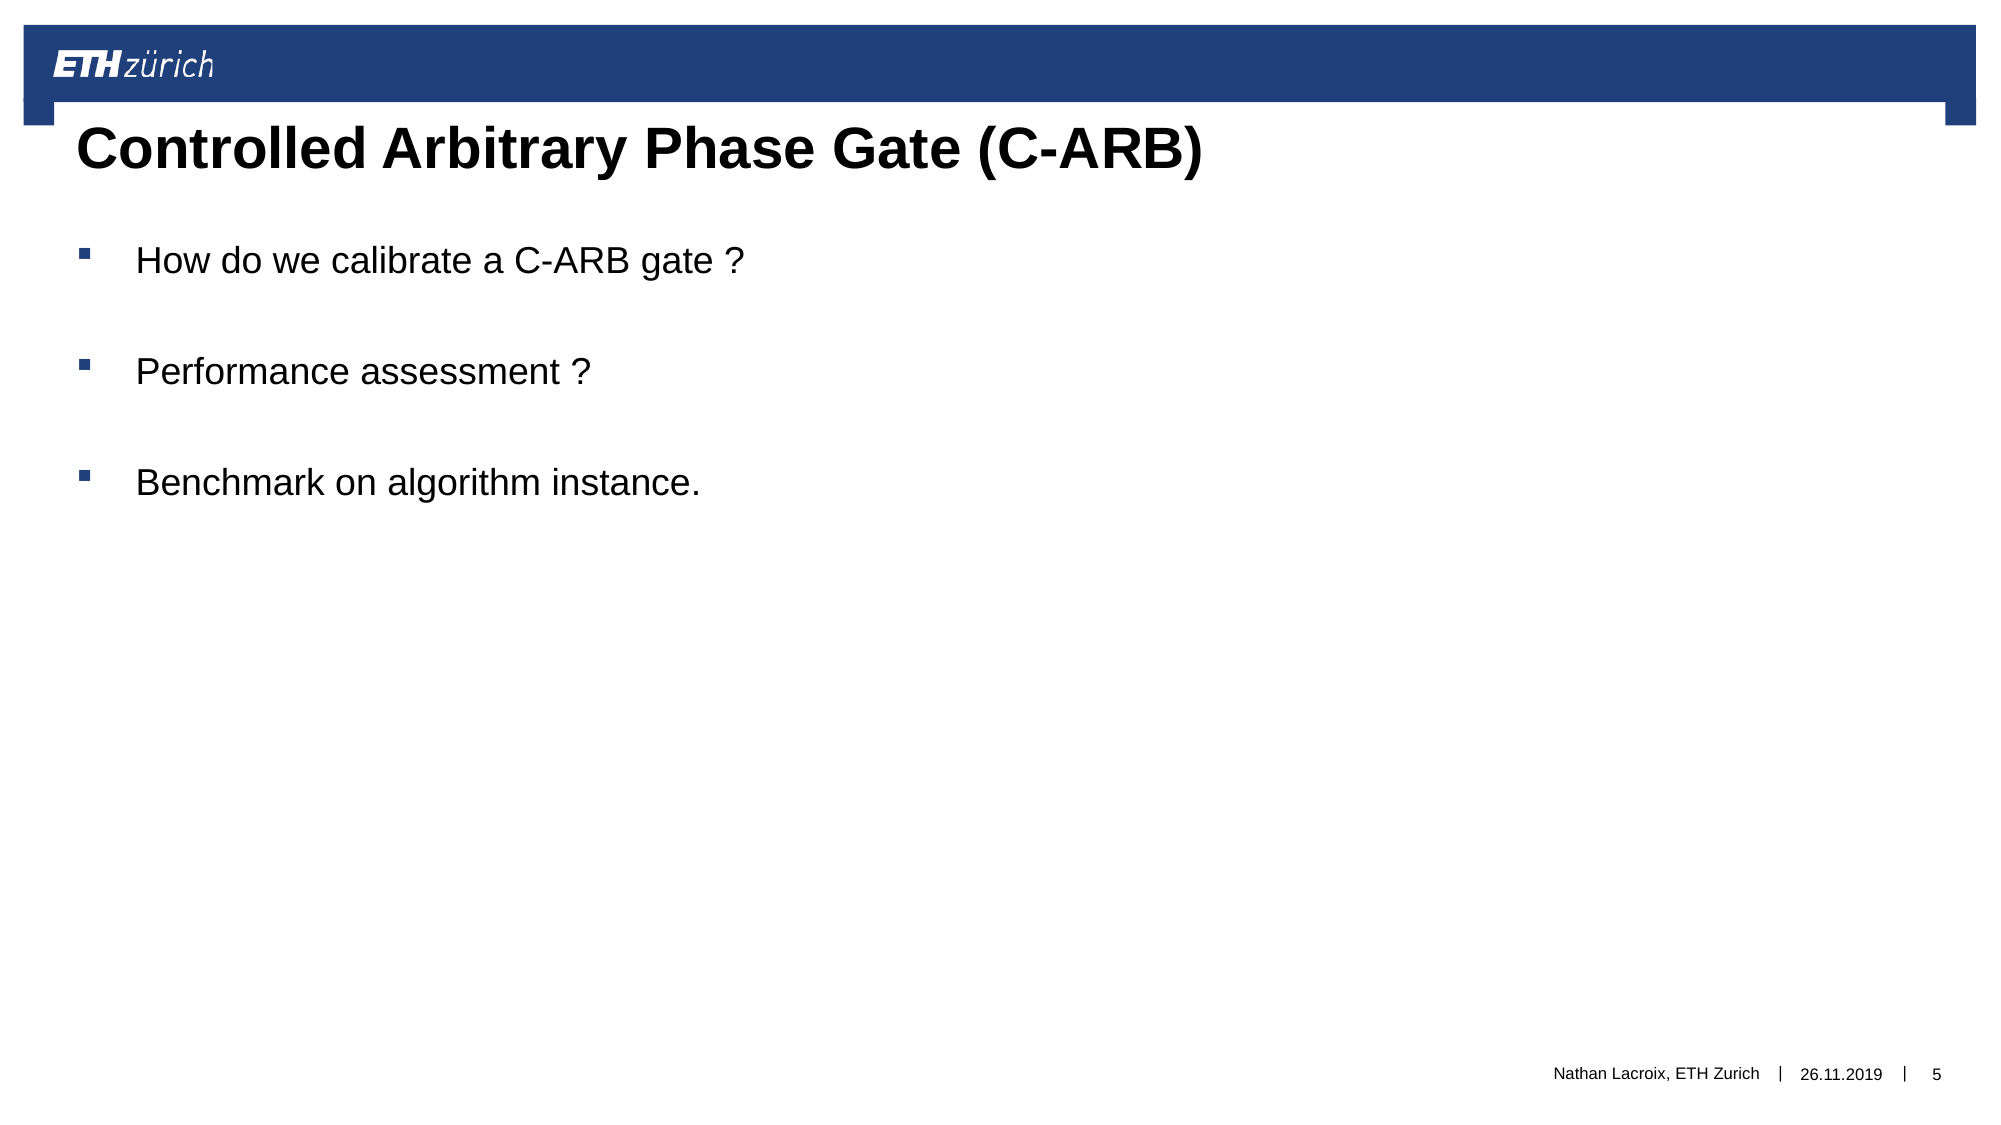

# Controlled Arbitrary Phase Gate (C-ARB)
How do we calibrate a C-ARB gate ?

Performance assessment ?

Benchmark on algorithm instance.

Nathan Lacroix, ETH Zurich
26.11.2019
5